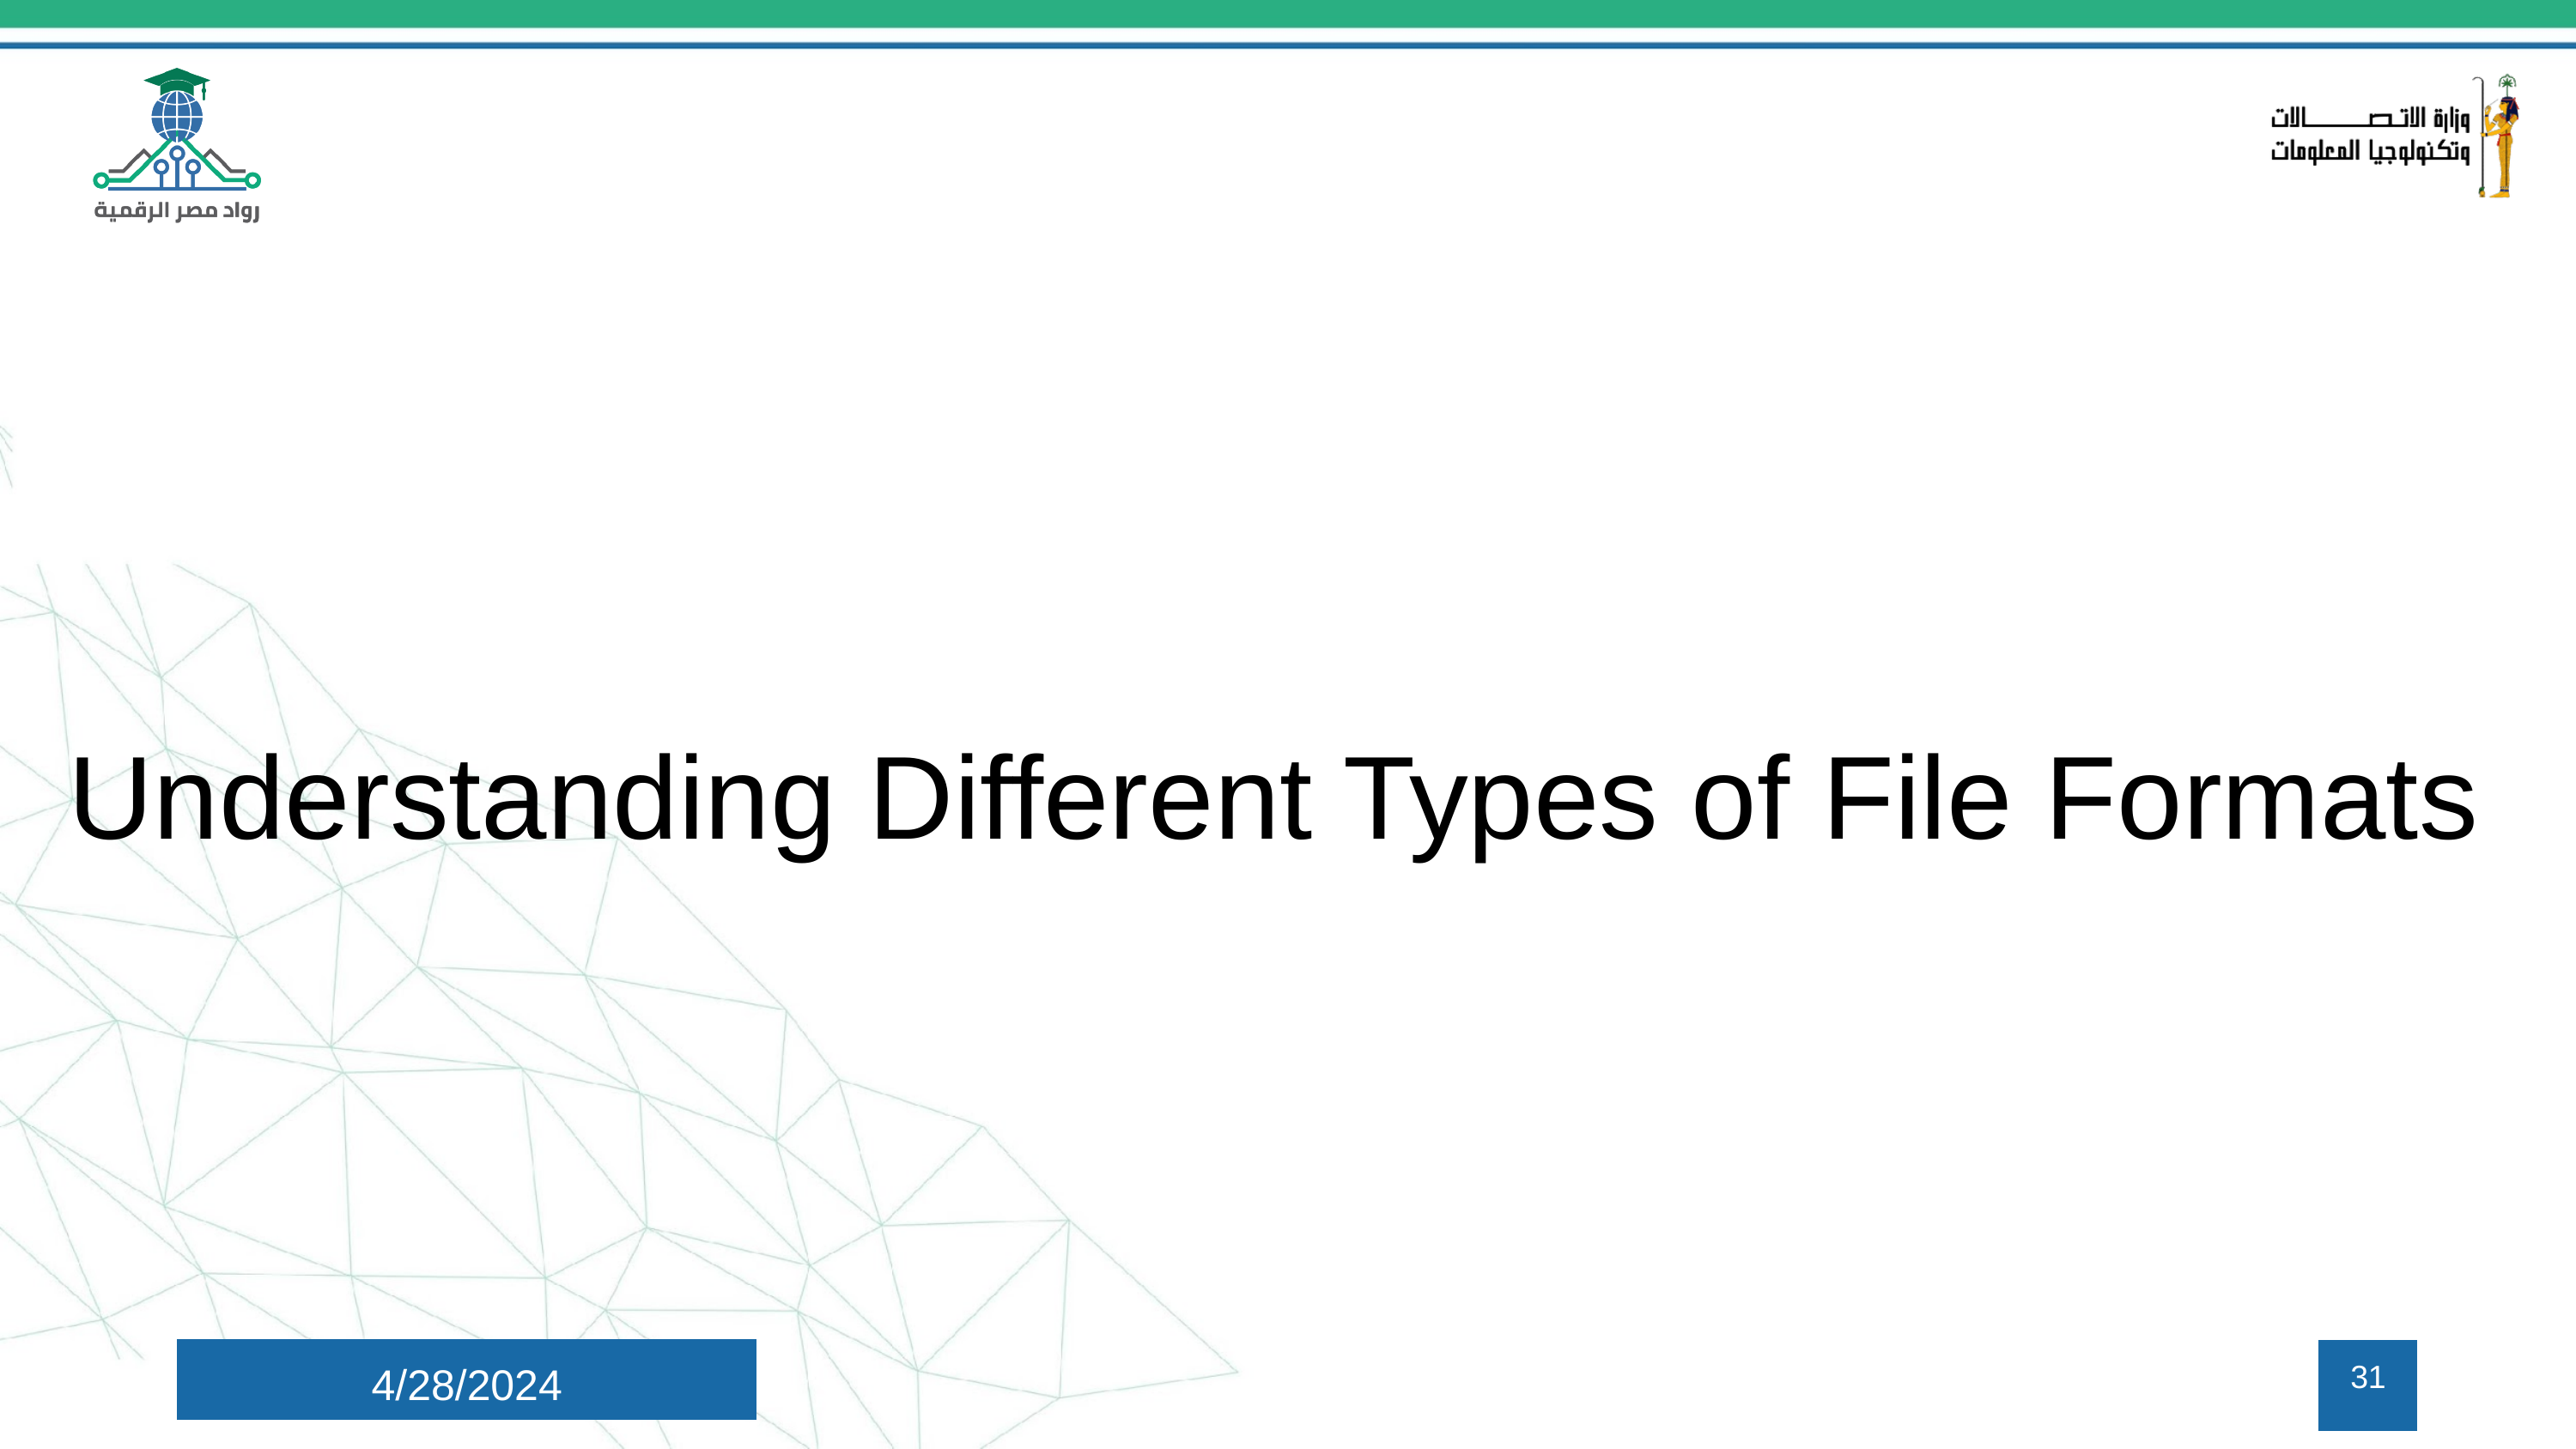

Understanding Different Types of File Formats

4/28/2024
31